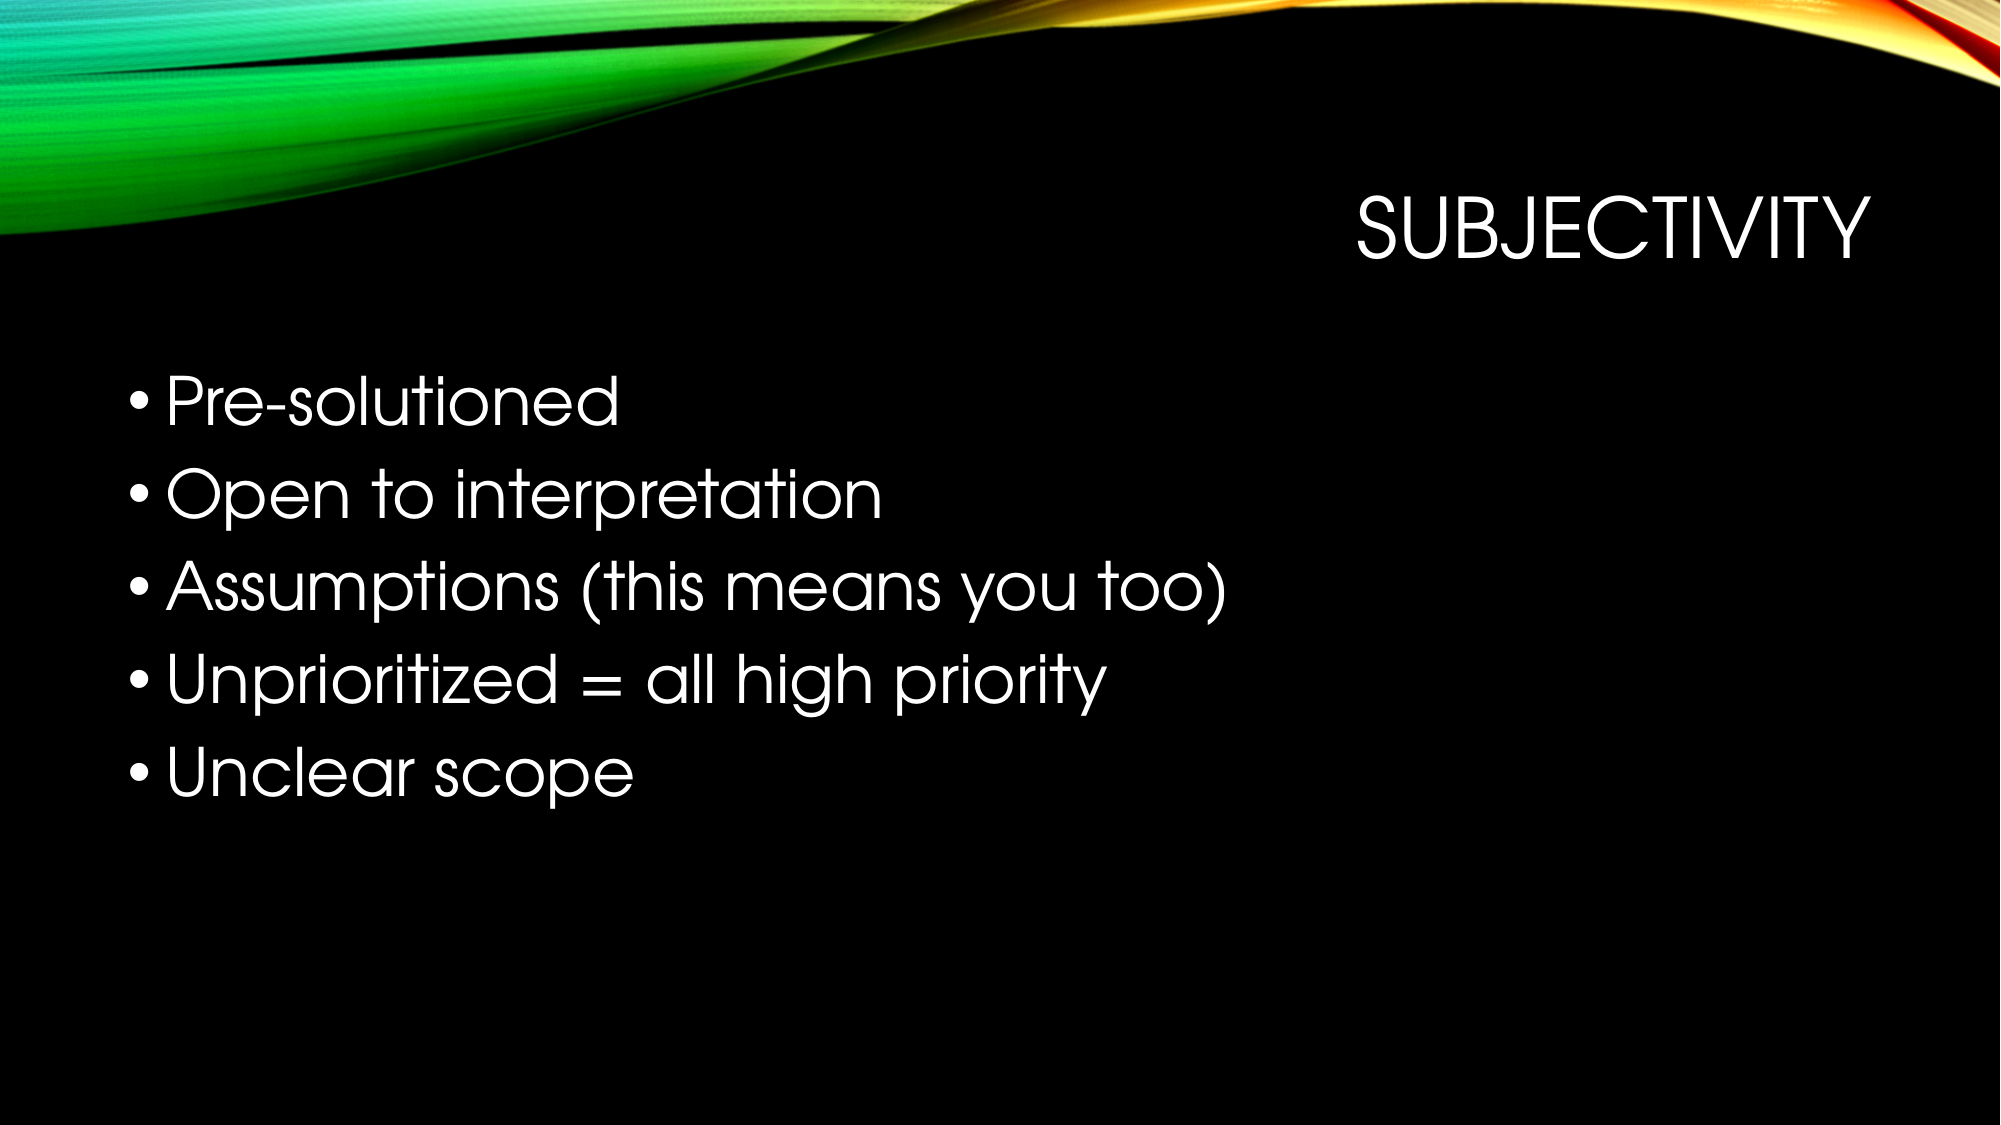

# Subjectivity
Pre-solutioned
Open to interpretation
Assumptions (this means you too)
Unprioritized = all high priority
Unclear scope